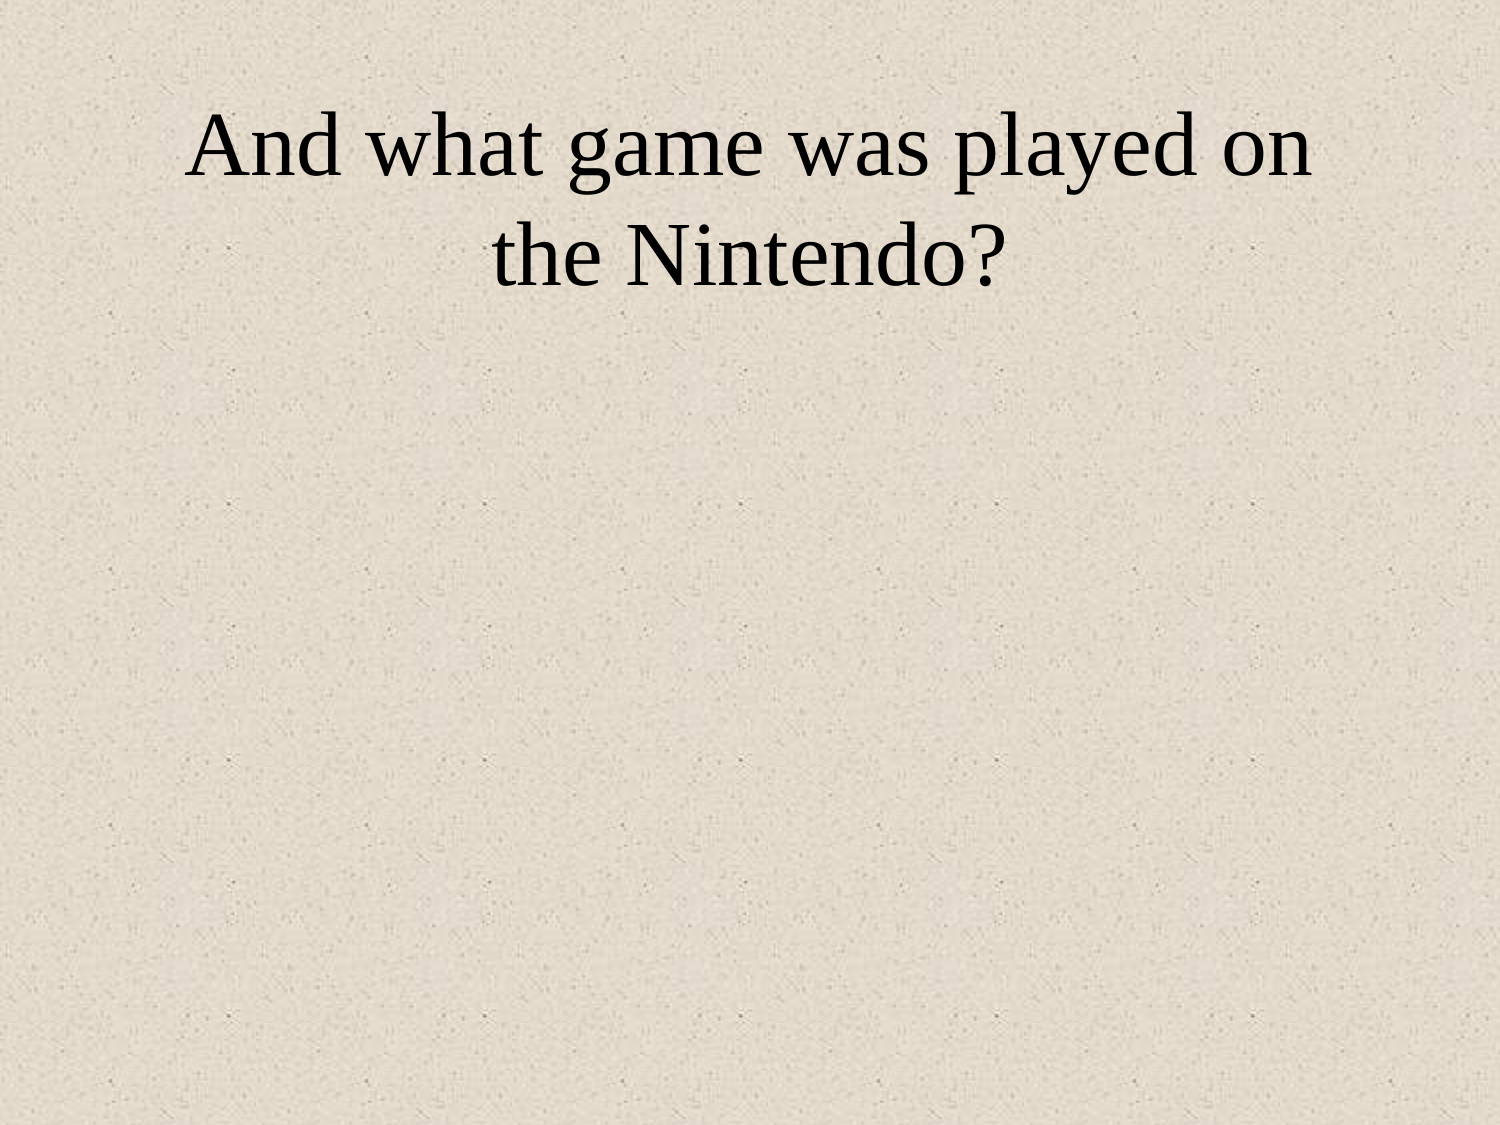

Super Mario Bros. Giant Wall

# And what game was played on the Nintendo?